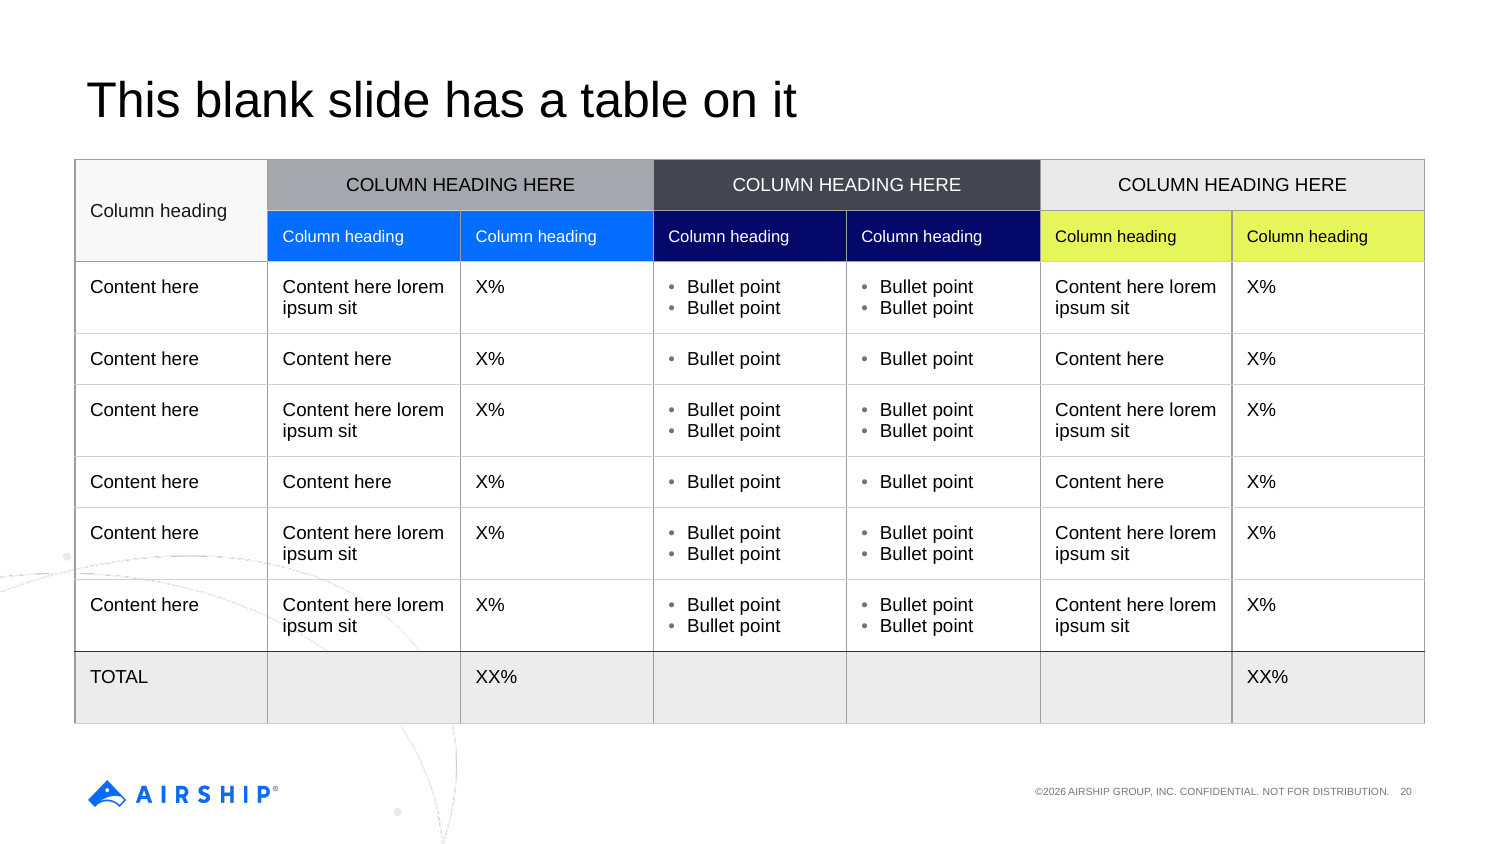

# This blank slide has a table on it
| Column heading | COLUMN HEADING HERE |  | COLUMN HEADING HERE |  | COLUMN HEADING HERE |  |
| --- | --- | --- | --- | --- | --- | --- |
|  | Column heading | Column heading | Column heading | Column heading | Column heading | Column heading |
| Content here | Content here lorem ipsum sit | X% | Bullet point Bullet point | Bullet point Bullet point | Content here lorem ipsum sit | X% |
| Content here | Content here | X% | Bullet point | Bullet point | Content here | X% |
| Content here | Content here lorem ipsum sit | X% | Bullet point Bullet point | Bullet point Bullet point | Content here lorem ipsum sit | X% |
| Content here | Content here | X% | Bullet point | Bullet point | Content here | X% |
| Content here | Content here lorem ipsum sit | X% | Bullet point Bullet point | Bullet point Bullet point | Content here lorem ipsum sit | X% |
| Content here | Content here lorem ipsum sit | X% | Bullet point Bullet point | Bullet point Bullet point | Content here lorem ipsum sit | X% |
| TOTAL |  | XX% |  |  |  | XX% |
20